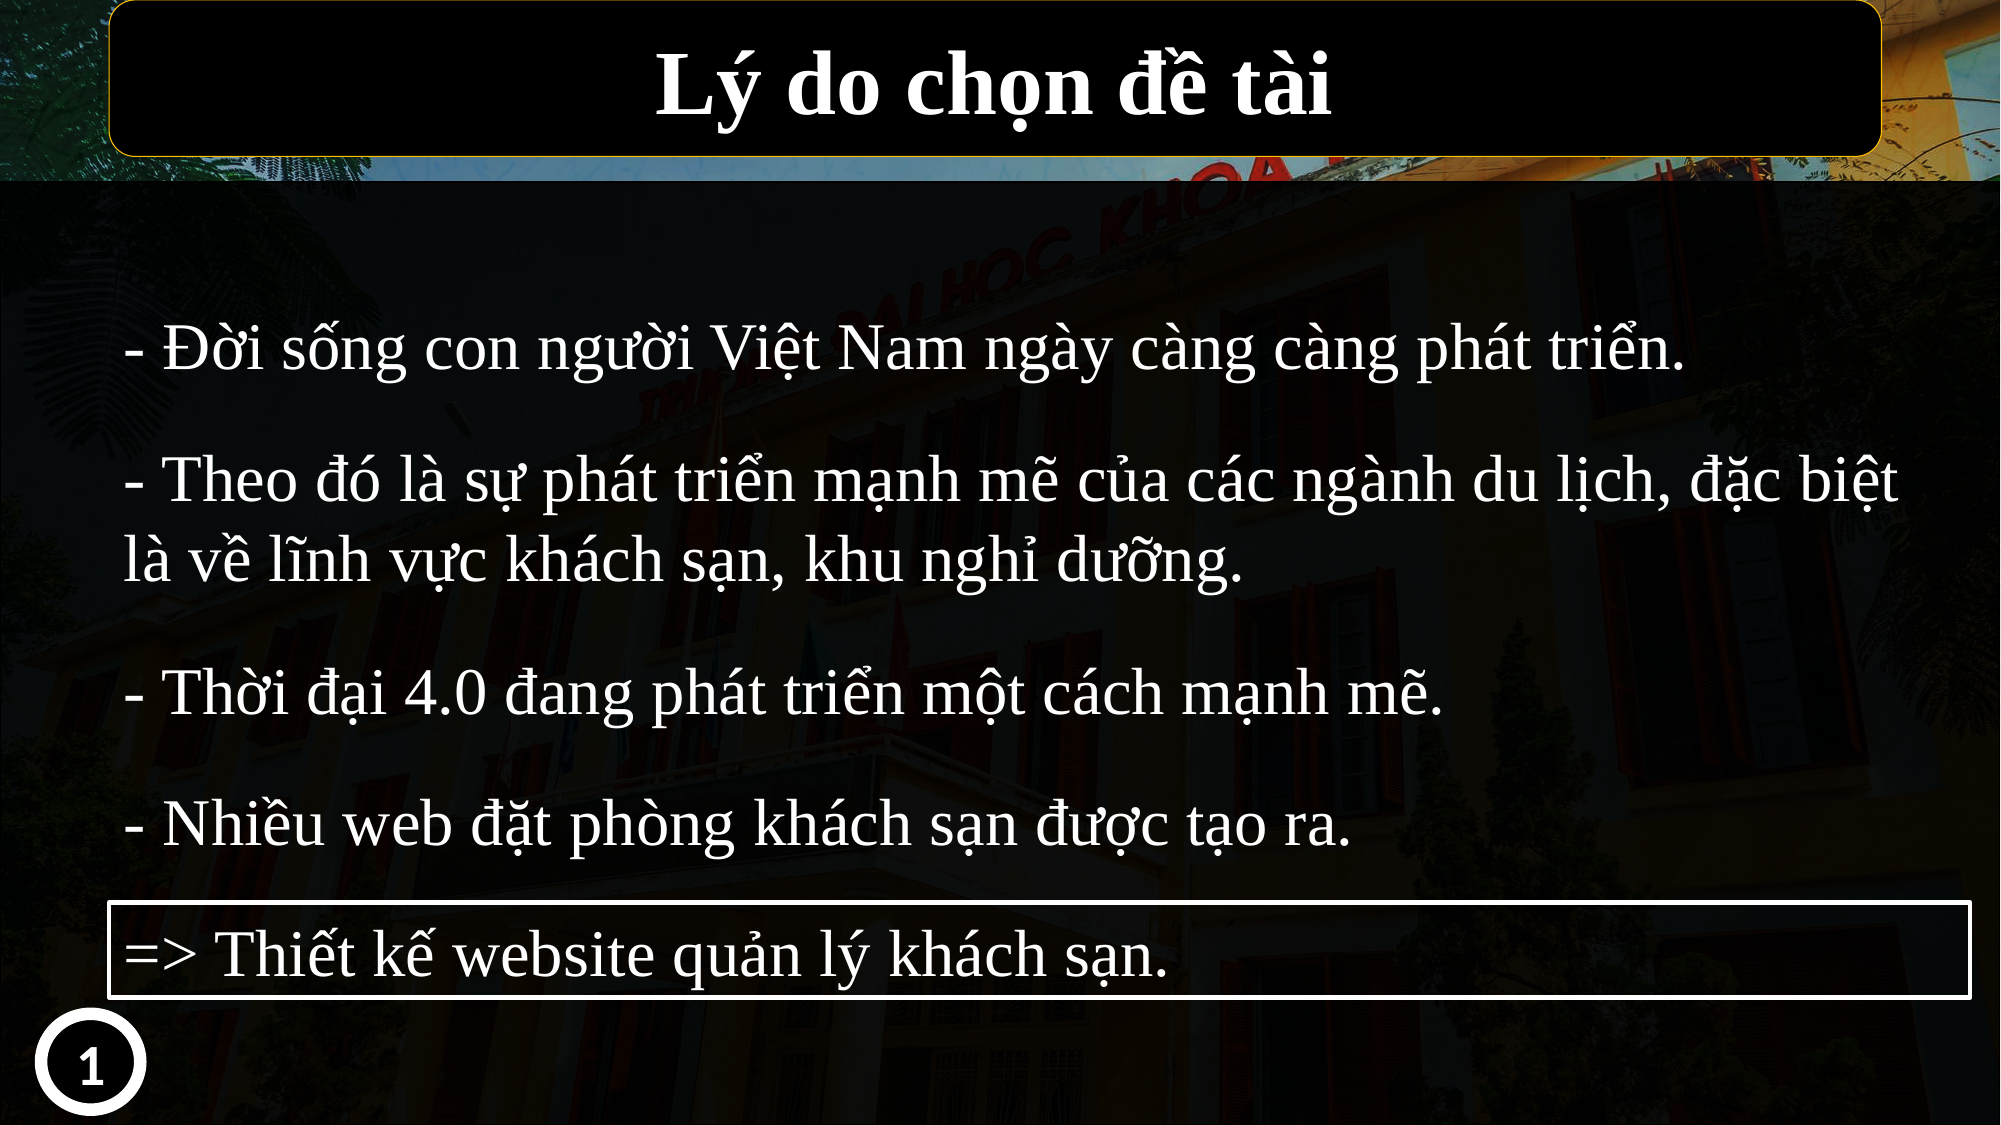

Lý do chọn đề tài

- Đời sống con người Việt Nam ngày càng càng phát triển.
- Theo đó là sự phát triển mạnh mẽ của các ngành du lịch, đặc biệt là về lĩnh vực khách sạn, khu nghỉ dưỡng.
Nội dung
- Thời đại 4.0 đang phát triển một cách mạnh mẽ.
- Nhiều web đặt phòng khách sạn được tạo ra.
=> Thiết kế website quản lý khách sạn.
1